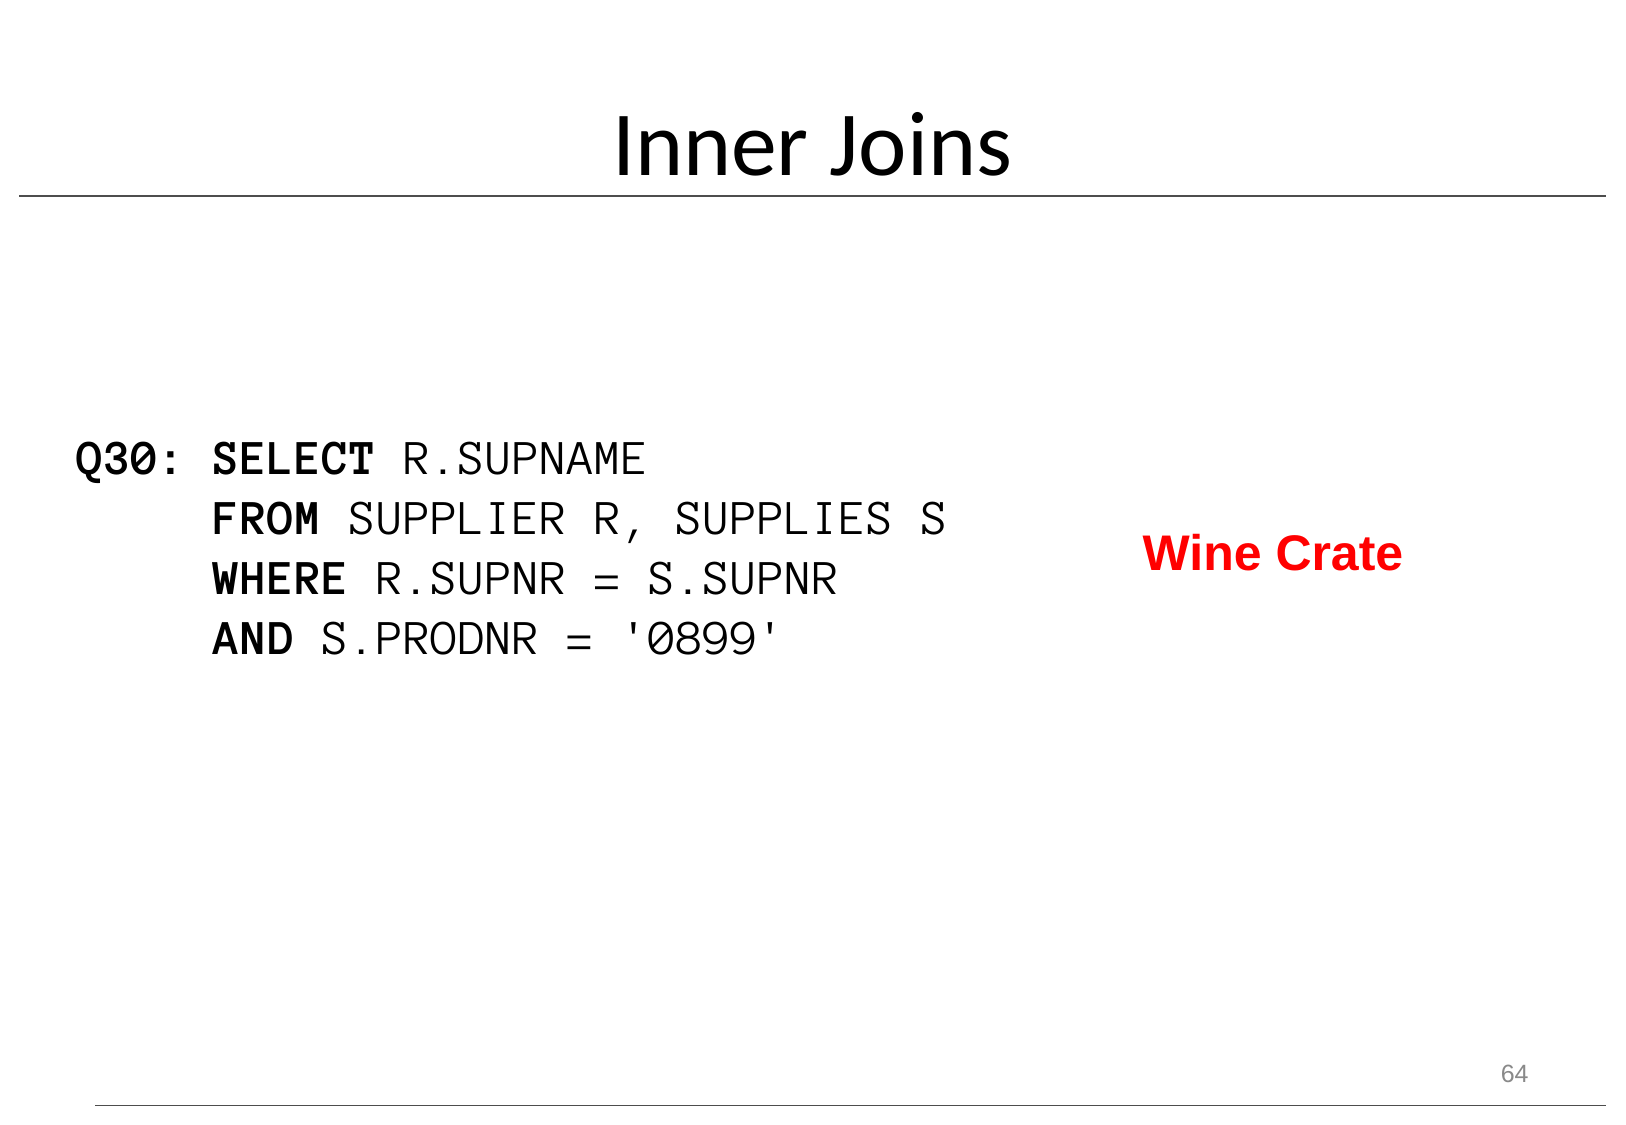

# Inner Joins
Q30: SELECT R.SUPNAME
     FROM SUPPLIER R, SUPPLIES S
     WHERE R.SUPNR = S.SUPNR
     AND S.PRODNR = '0899'

Wine Crate
64